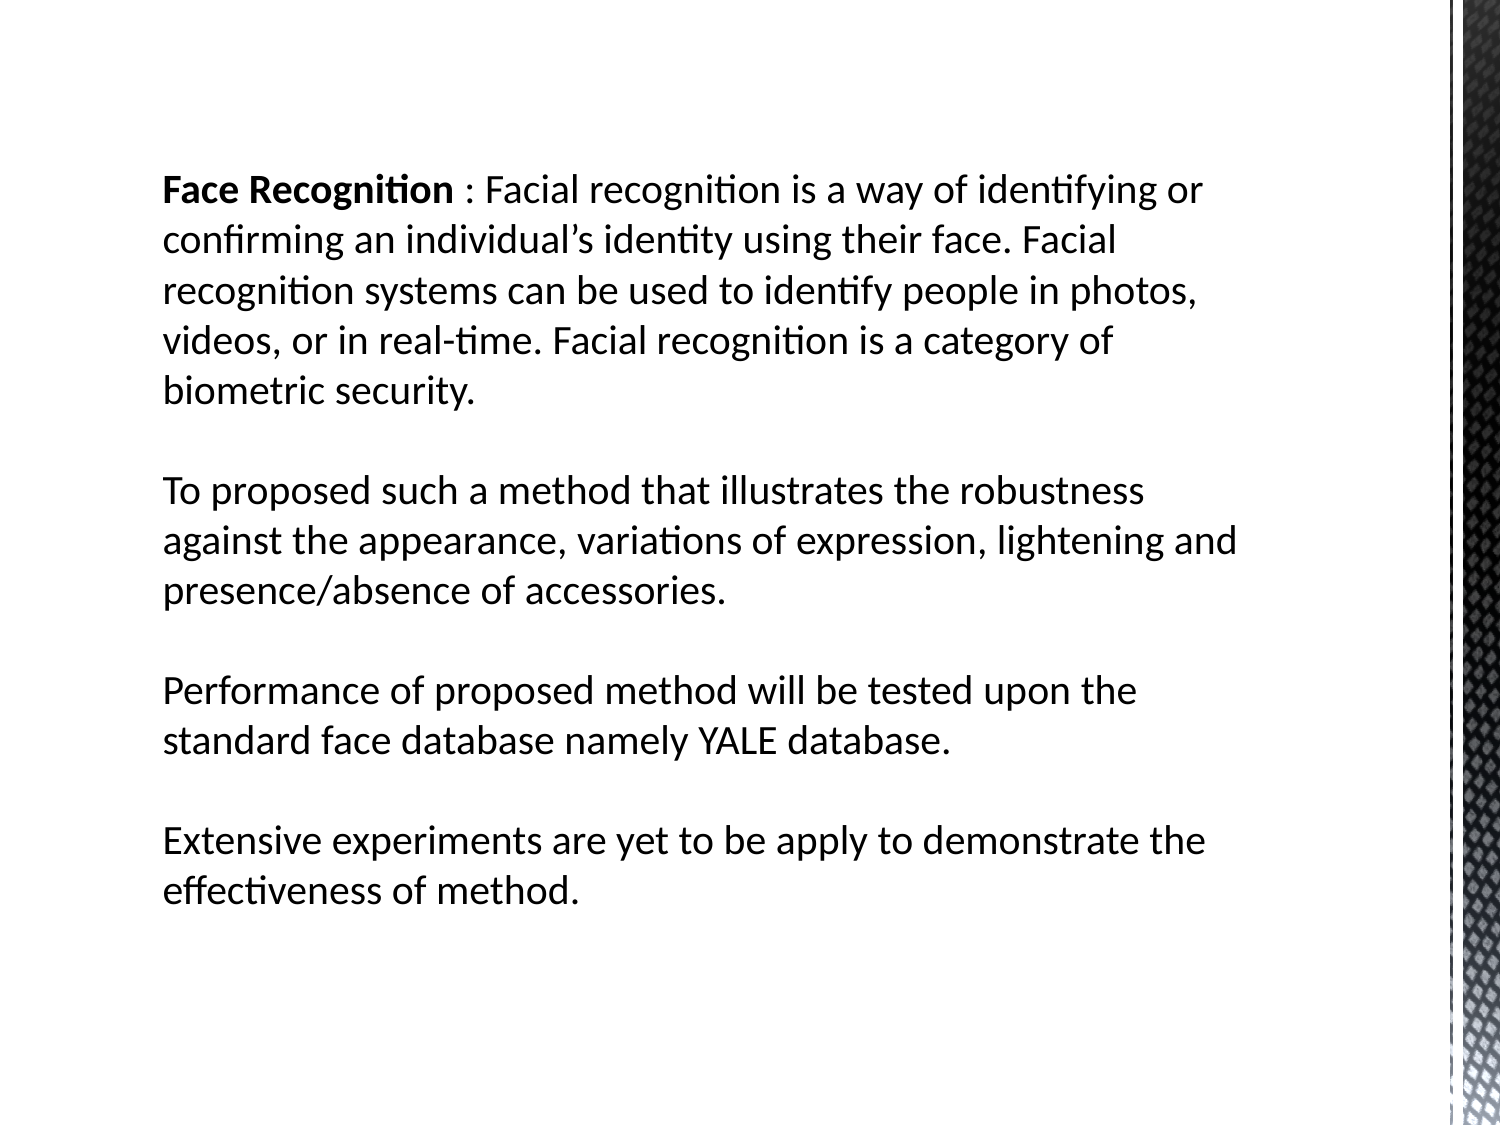

# Face Recognition : Facial recognition is a way of identifying or confirming an individual’s identity using their face. Facial recognition systems can be used to identify people in photos, videos, or in real-time. Facial recognition is a category of biometric security. To proposed such a method that illustrates the robustness against the appearance, variations of expression, lightening and presence/absence of accessories. Performance of proposed method will be tested upon the standard face database namely YALE database. Extensive experiments are yet to be apply to demonstrate the effectiveness of method.